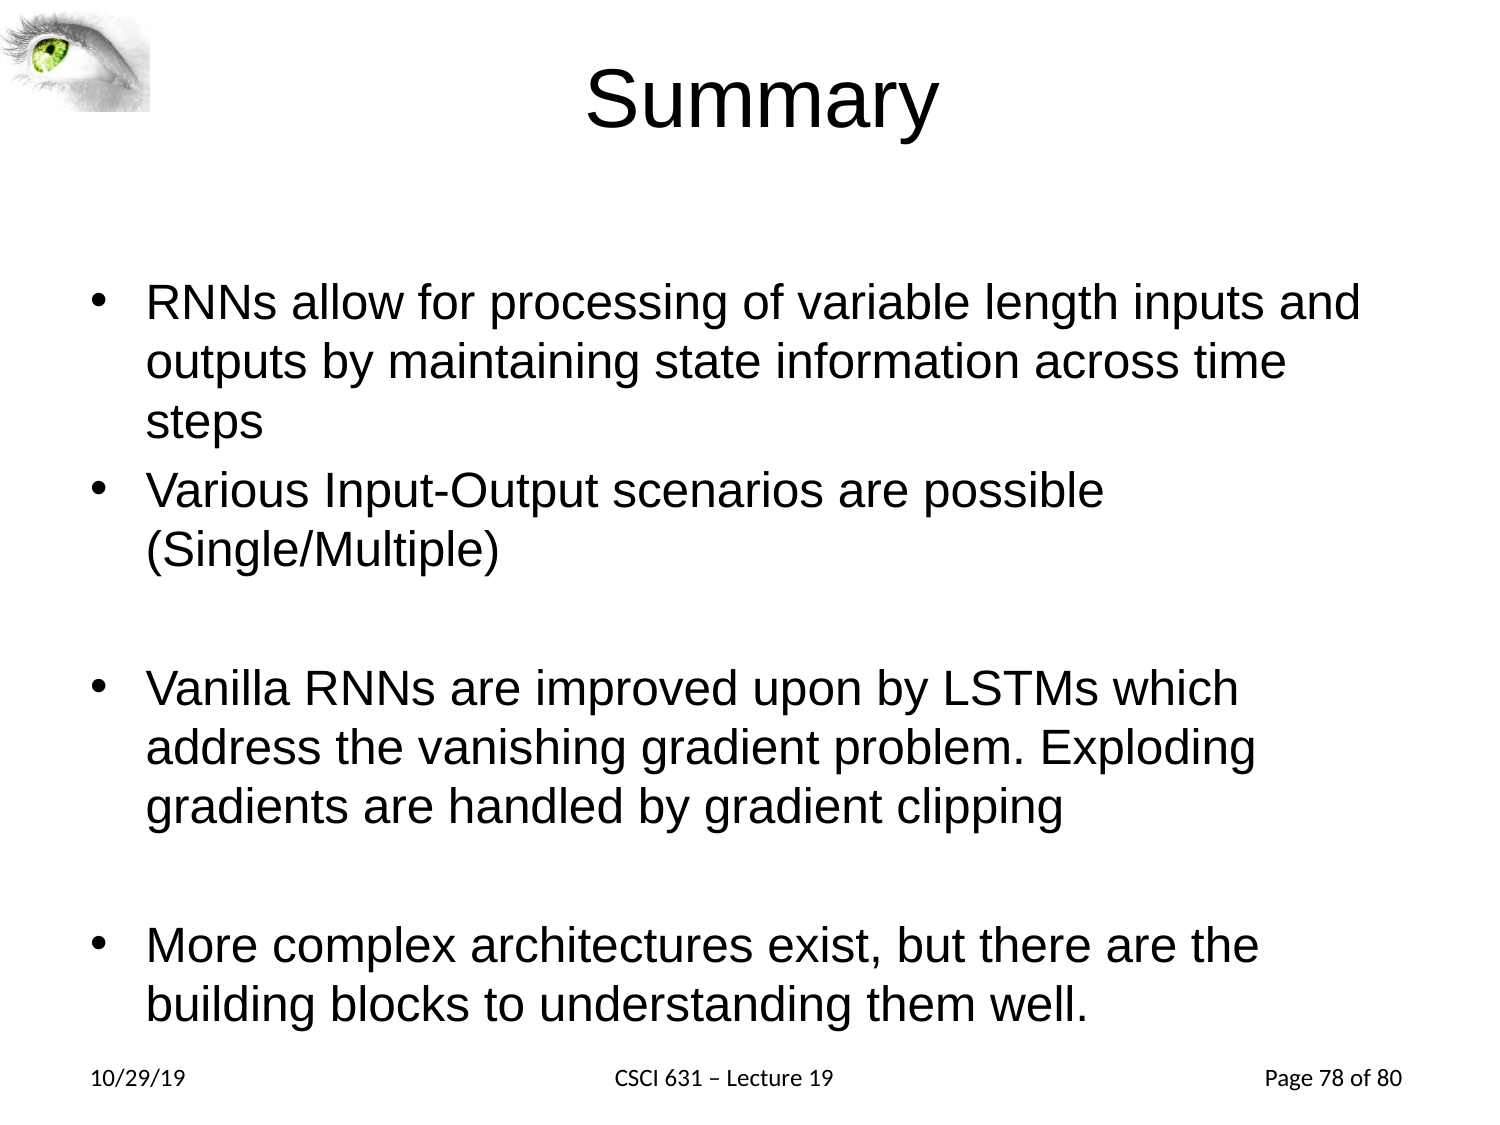

78
# Summary
RNNs allow for processing of variable length inputs and outputs by maintaining state information across time steps
Various Input-Output scenarios are possible
(Single/Multiple)

Vanilla RNNs are improved upon by LSTMs which address the vanishing gradient problem. Exploding gradients are handled by gradient clipping

More complex architectures exist, but there are the building blocks to understanding them well.